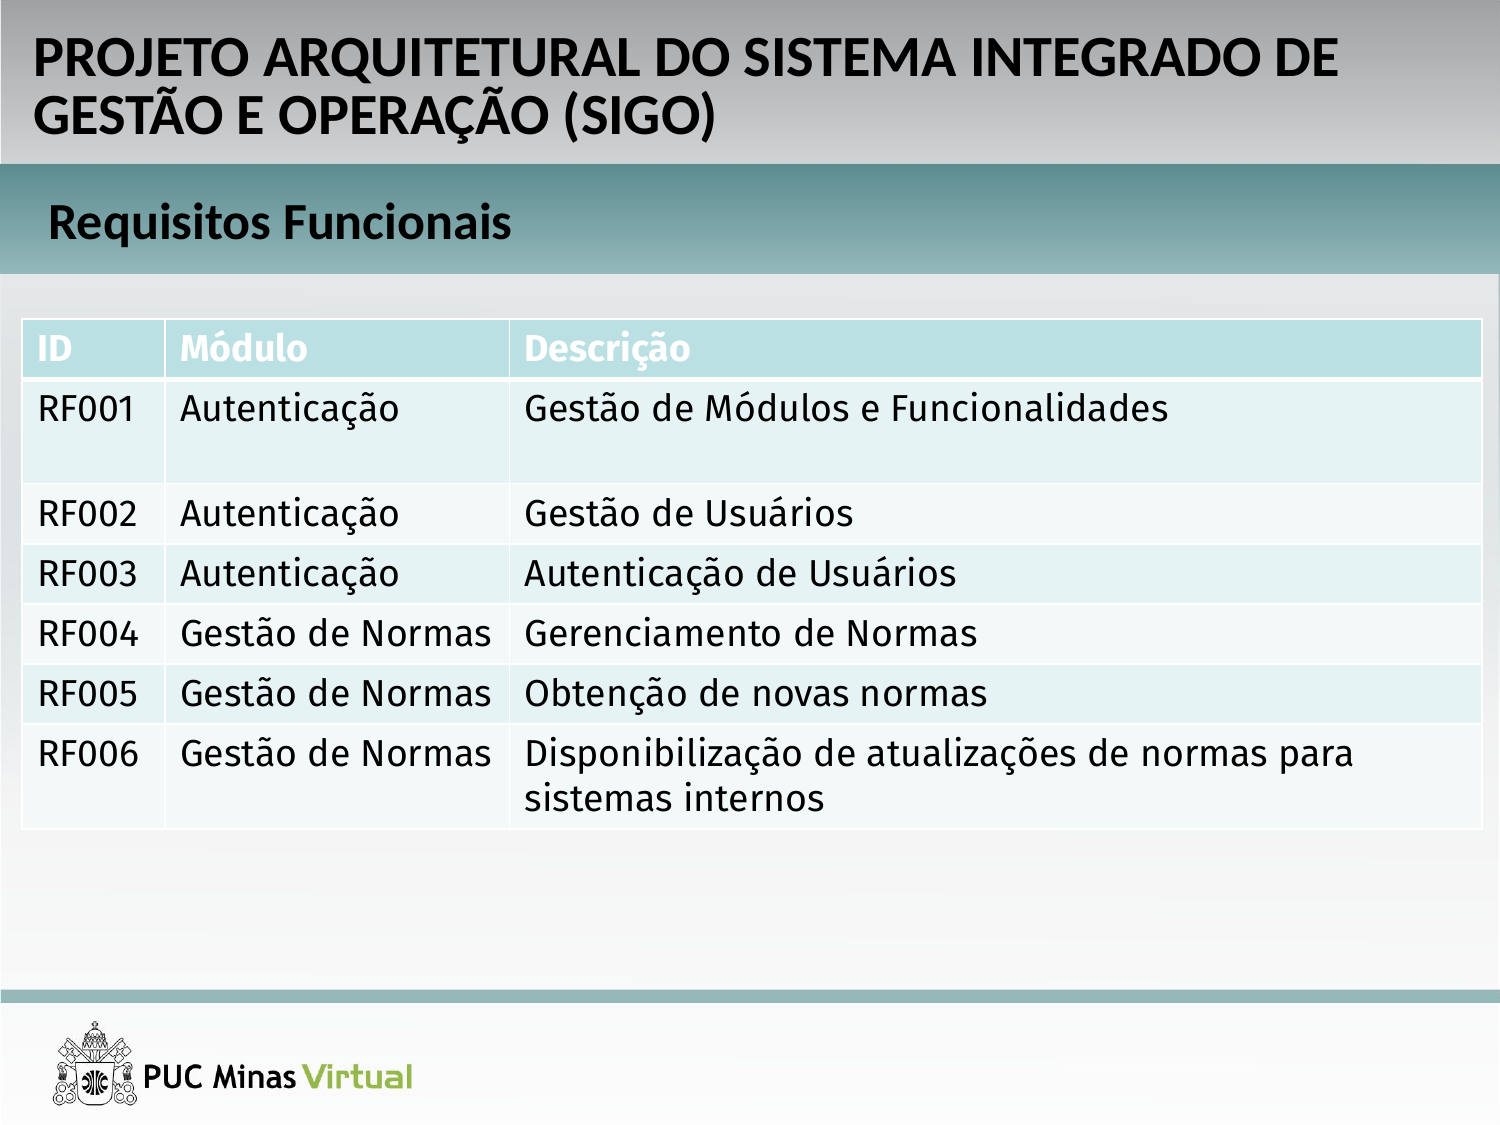

PROJETO ARQUITETURAL DO SISTEMA INTEGRADO DE GESTÃO E OPERAÇÃO (SIGO)

Requisitos Funcionais

| ID | Módulo | Descrição |
| --- | --- | --- |
| RF001 | Autenticação | Gestão de Módulos e Funcionalidades |
| RF002 | Autenticação | Gestão de Usuários |
| RF003 | Autenticação | Autenticação de Usuários |
| RF004 | Gestão de Normas | Gerenciamento de Normas |
| RF005 | Gestão de Normas | Obtenção de novas normas |
| RF006 | Gestão de Normas | Disponibilização de atualizações de normas para sistemas internos |